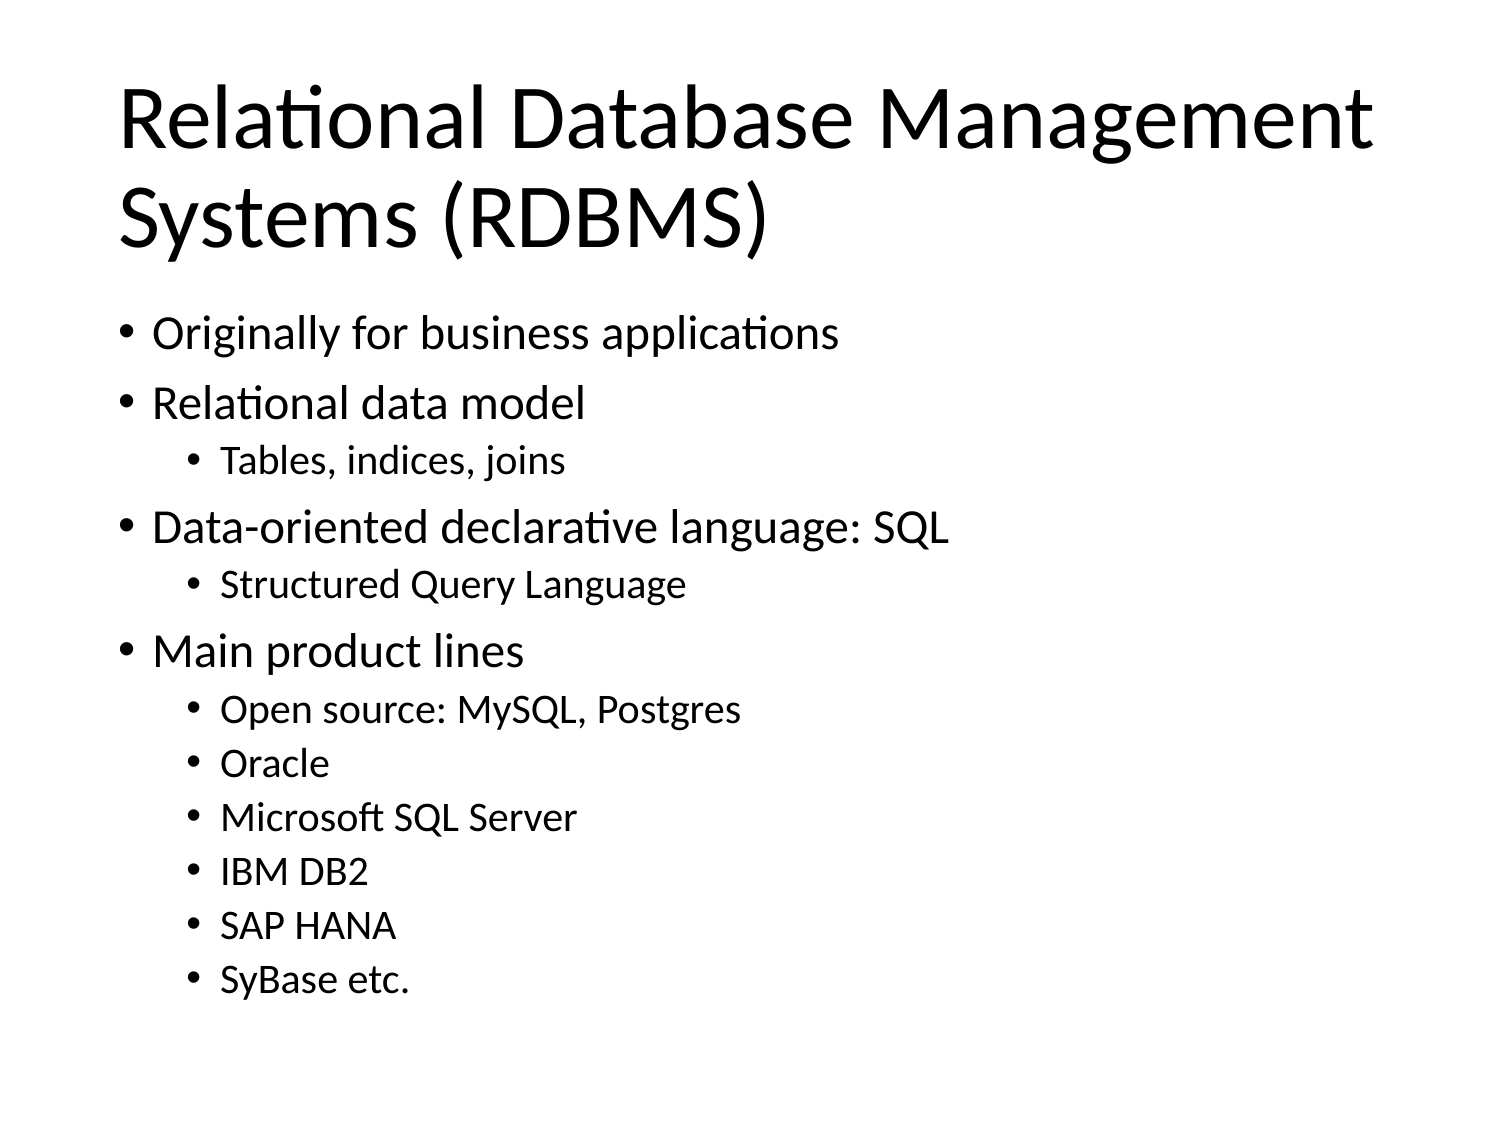

# Relational Database Management Systems (RDBMS)
Originally for business applications
Relational data model
Tables, indices, joins
Data-oriented declarative language: SQL
Structured Query Language
Main product lines
Open source: MySQL, Postgres
Oracle
Microsoft SQL Server
IBM DB2
SAP HANA
SyBase etc.